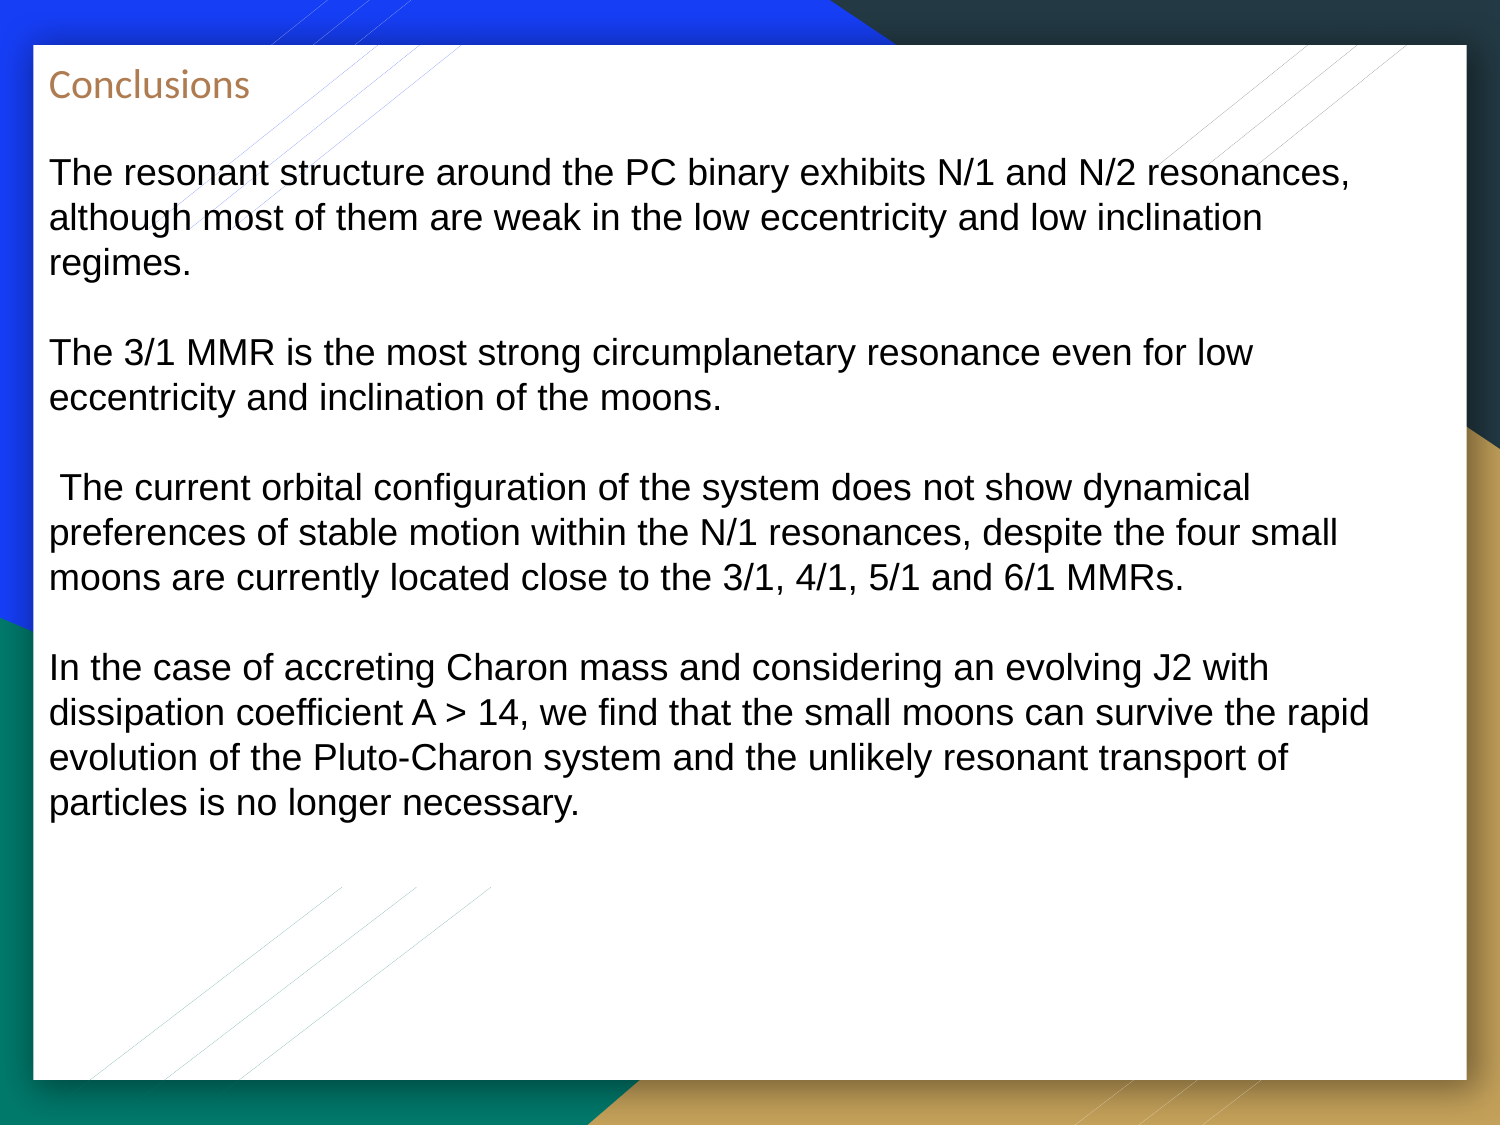

Conclusions

The resonant structure around the PC binary exhibits N/1 and N/2 resonances, although most of them are weak in the low eccentricity and low inclination regimes.

The 3/1 MMR is the most strong circumplanetary resonance even for low eccentricity and inclination of the moons.

 The current orbital configuration of the system does not show dynamical preferences of stable motion within the N/1 resonances, despite the four small moons are currently located close to the 3/1, 4/1, 5/1 and 6/1 MMRs.

In the case of accreting Charon mass and considering an evolving J2 with dissipation coefficient A > 14, we find that the small moons can survive the rapid evolution of the Pluto-Charon system and the unlikely resonant transport of particles is no longer necessary.